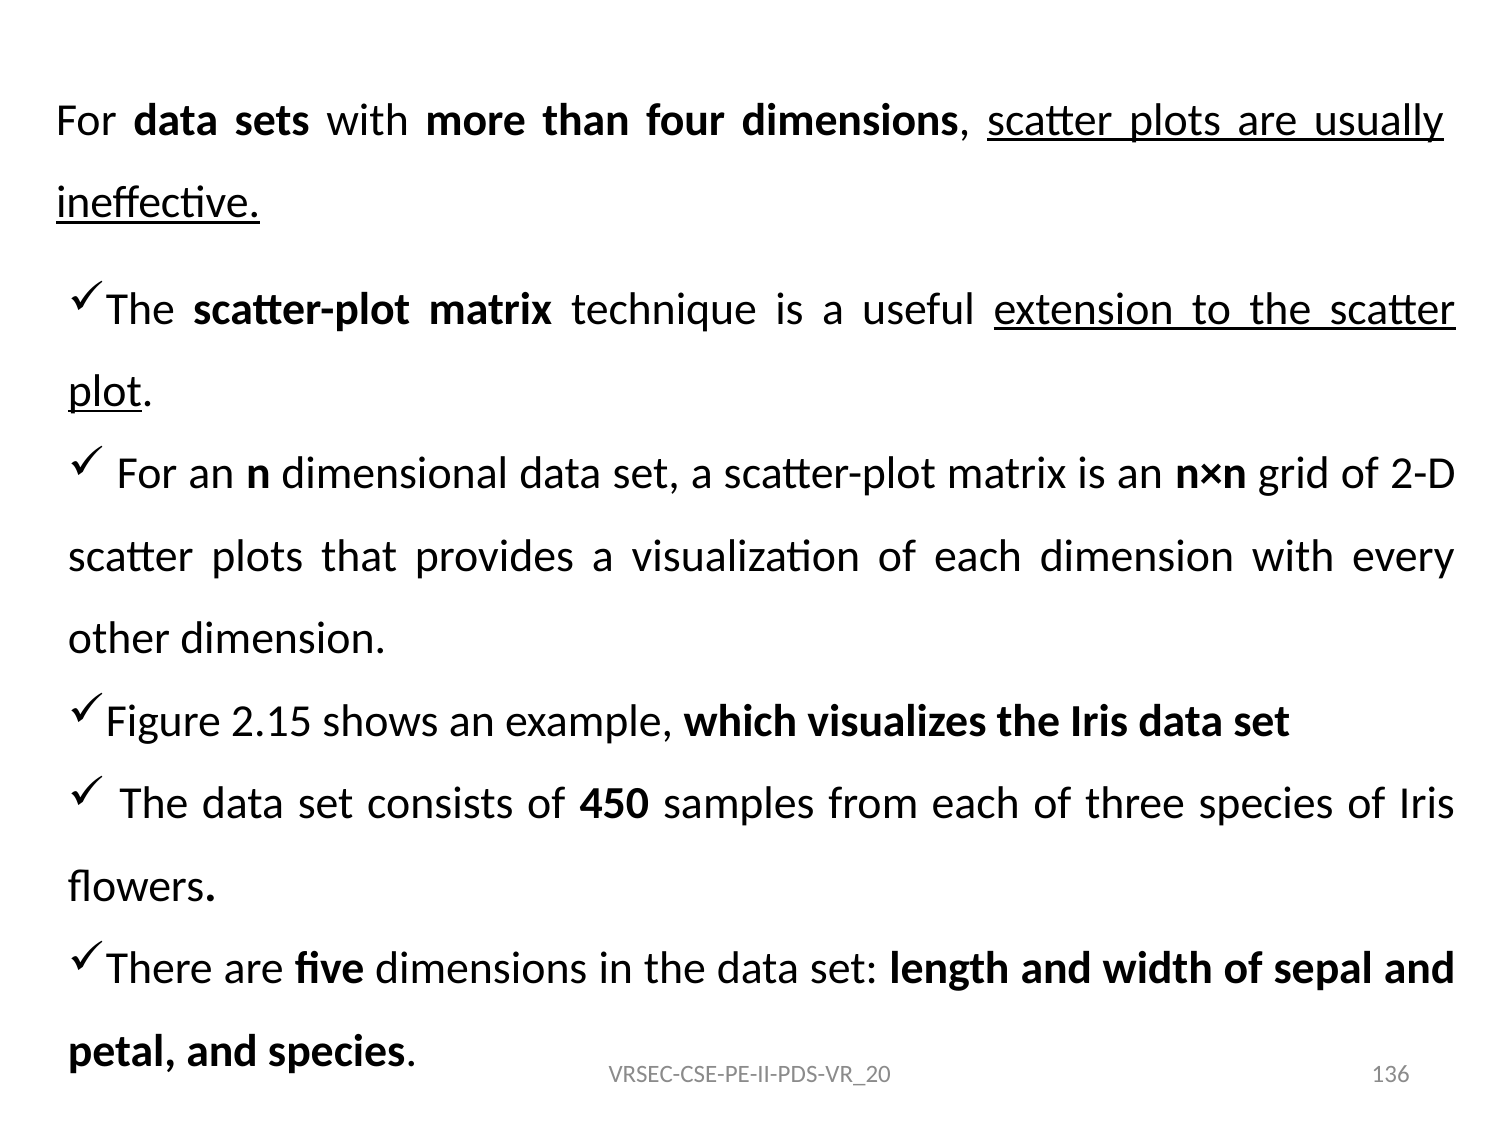

For data sets with more than four dimensions, scatter plots are usually ineffective.
The scatter-plot matrix technique is a useful extension to the scatter plot.
 For an n dimensional data set, a scatter-plot matrix is an n×n grid of 2-D scatter plots that provides a visualization of each dimension with every other dimension.
Figure 2.15 shows an example, which visualizes the Iris data set
 The data set consists of 450 samples from each of three species of Iris flowers.
There are five dimensions in the data set: length and width of sepal and petal, and species.

VRSEC-CSE-PE-II-PDS-VR_20
136